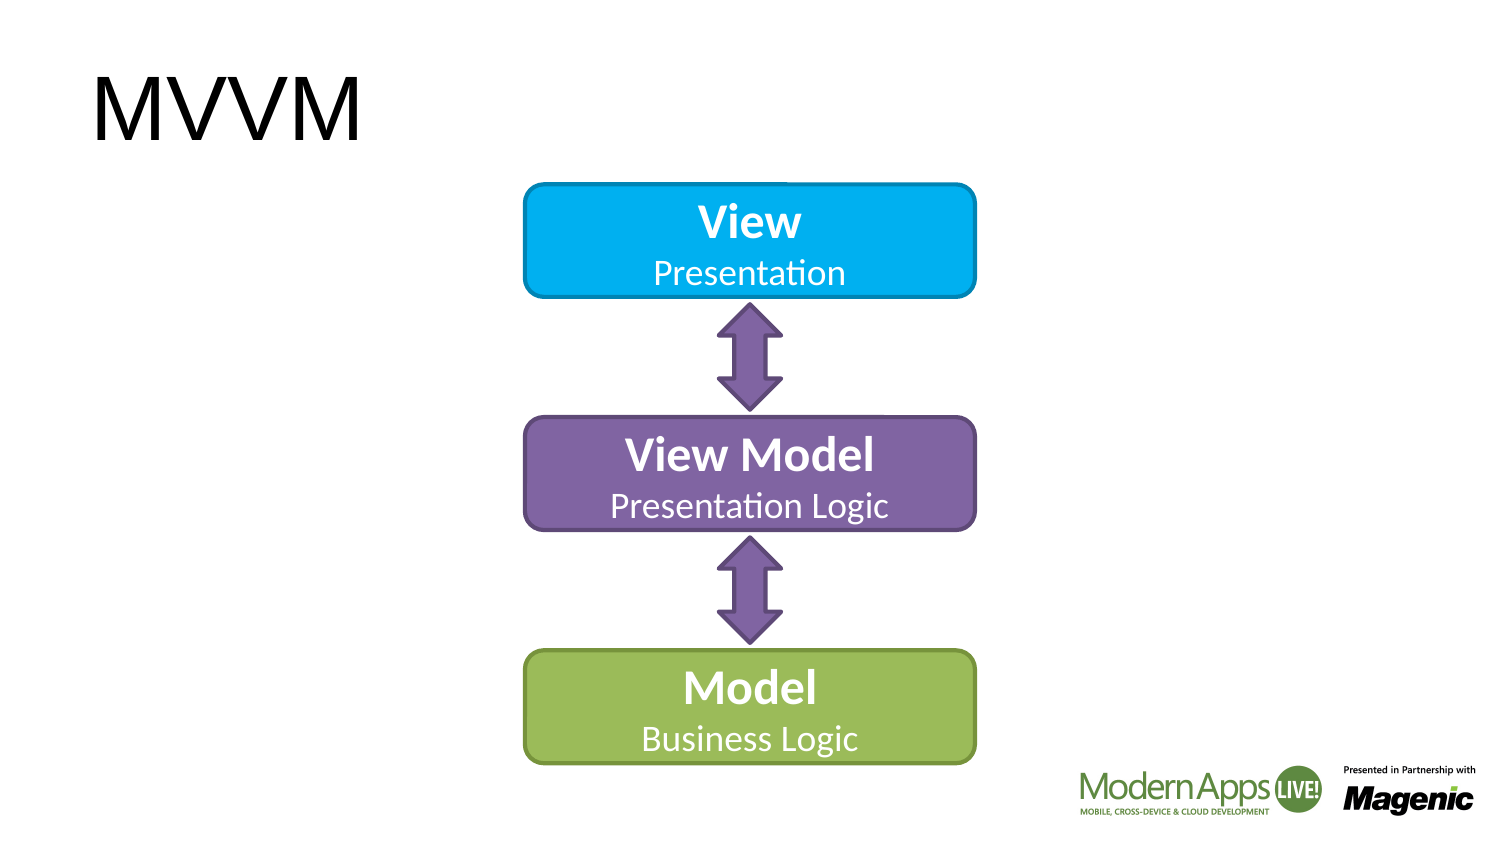

# MVVM
View
Presentation

View Model
Presentation Logic

Model
Business Logic